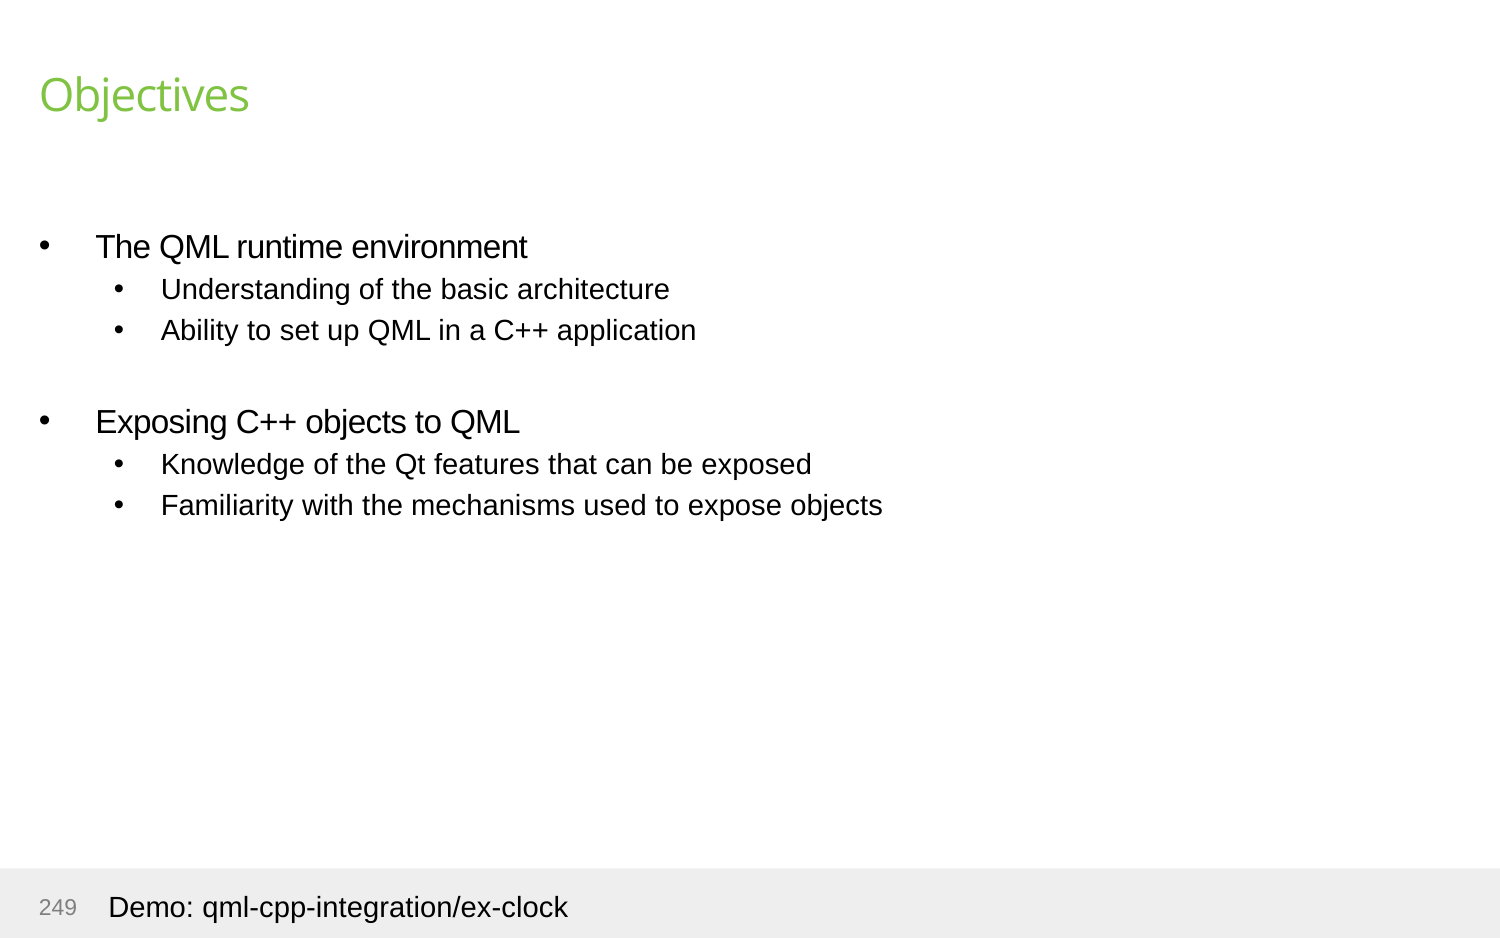

# Objectives
The QML runtime environment
Understanding of the basic architecture
Ability to set up QML in a C++ application

Exposing C++ objects to QML
Knowledge of the Qt features that can be exposed
Familiarity with the mechanisms used to expose objects

Demo: qml-cpp-integration/ex-clock
249